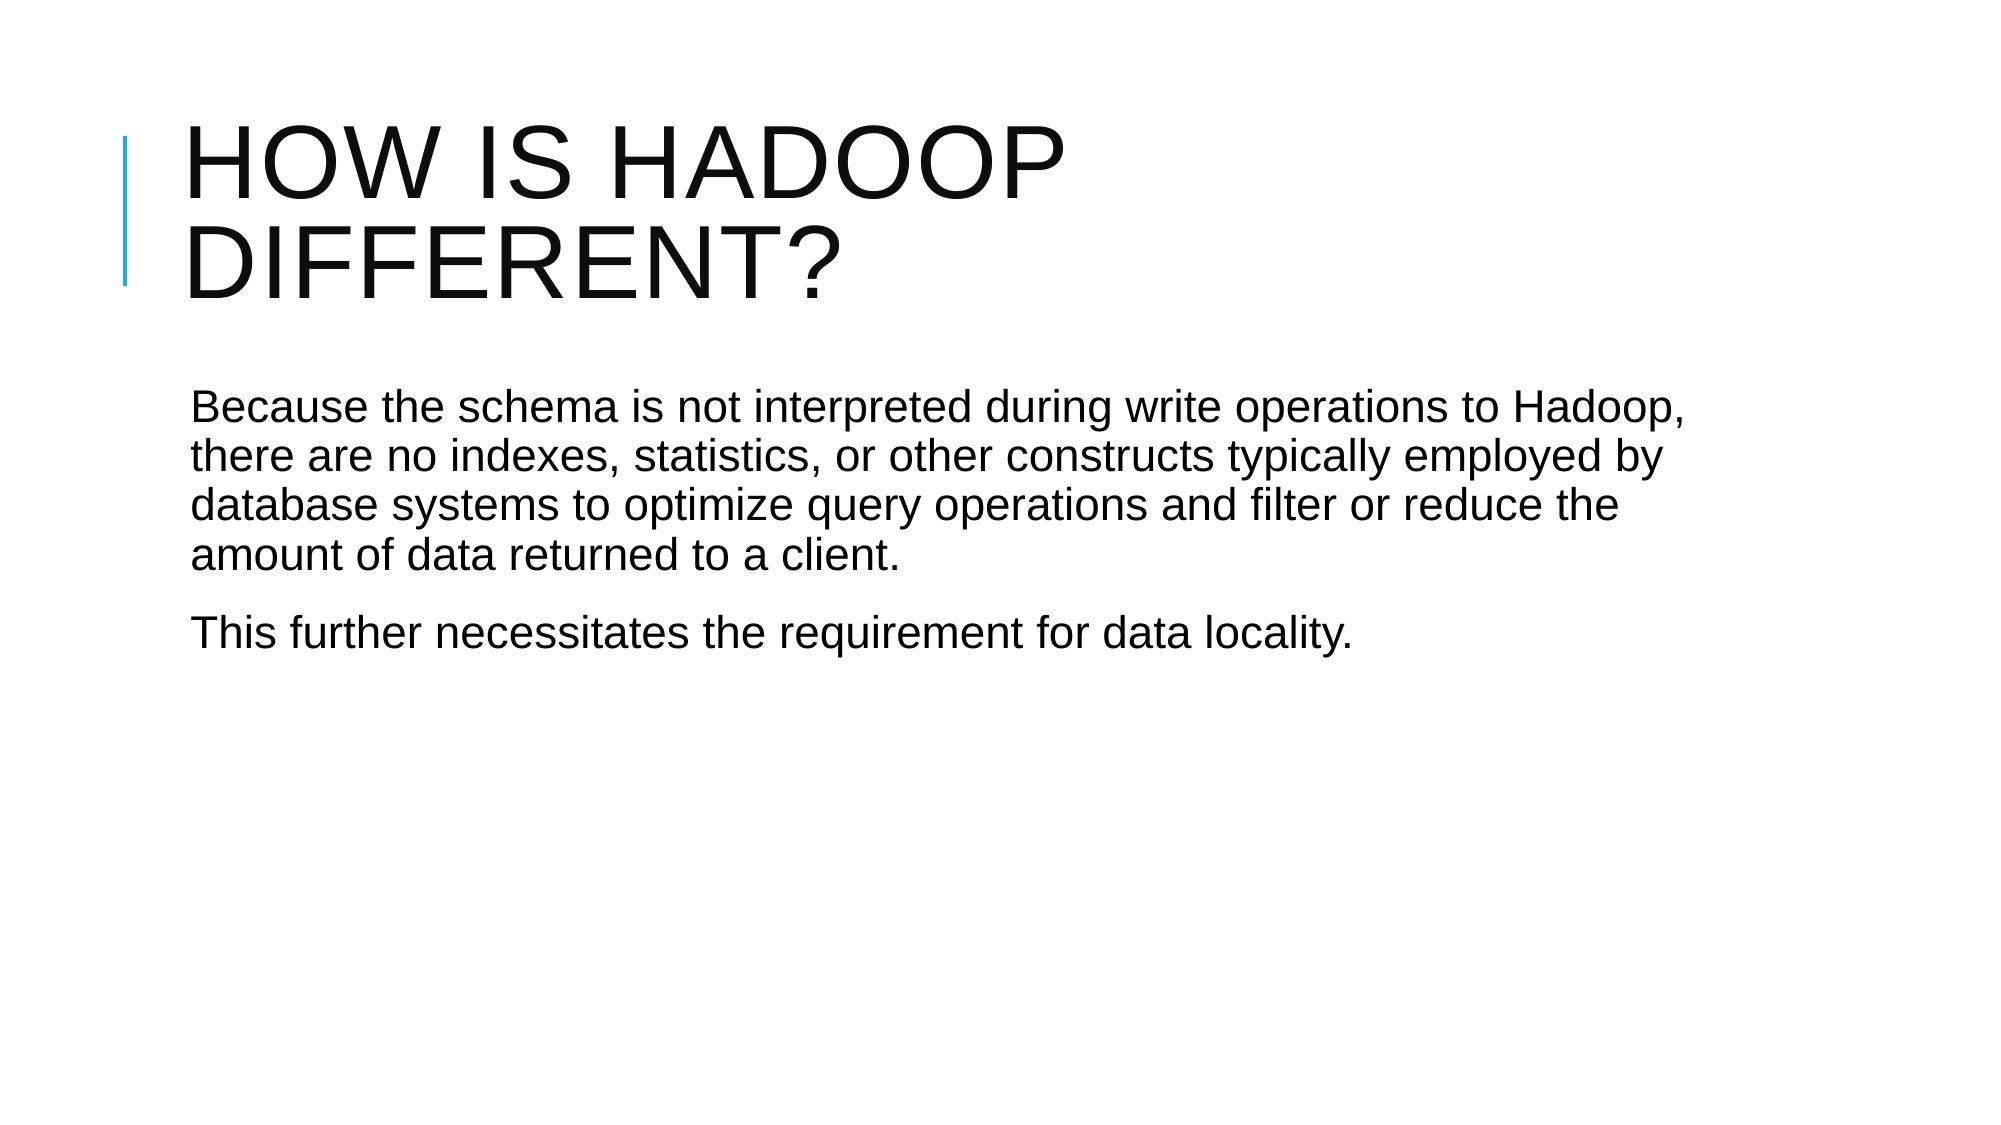

# How is Hadoop different?
Because the schema is not interpreted during write operations to Hadoop, there are no indexes, statistics, or other constructs typically employed by database systems to optimize query operations and filter or reduce the amount of data returned to a client.
This further necessitates the requirement for data locality.